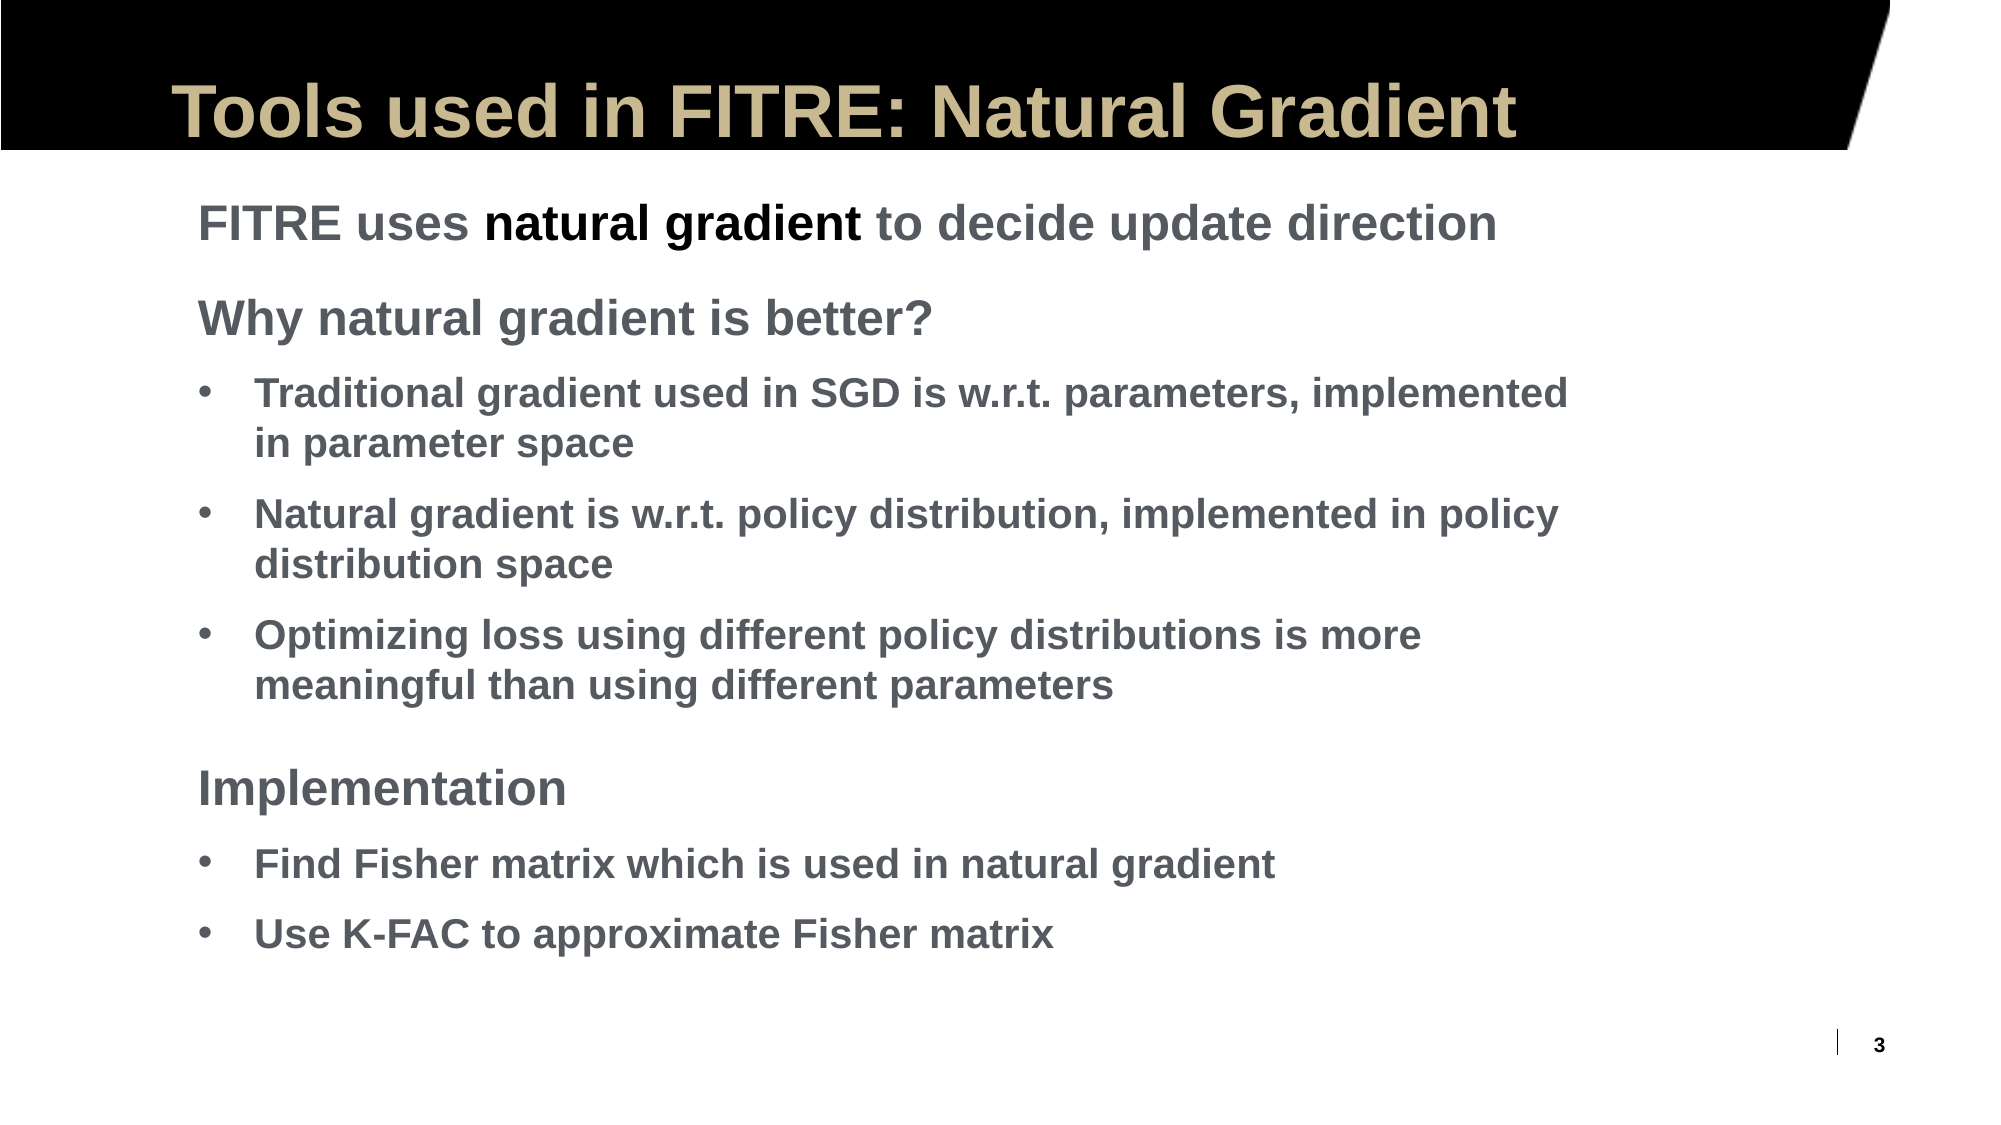

# Tools used in FITRE: Natural Gradient
FITRE uses natural gradient to decide update direction
Why natural gradient is better?
Traditional gradient used in SGD is w.r.t. parameters, implemented in parameter space
Natural gradient is w.r.t. policy distribution, implemented in policy distribution space
Optimizing loss using different policy distributions is more meaningful than using different parameters
Implementation
Find Fisher matrix which is used in natural gradient
Use K-FAC to approximate Fisher matrix
3